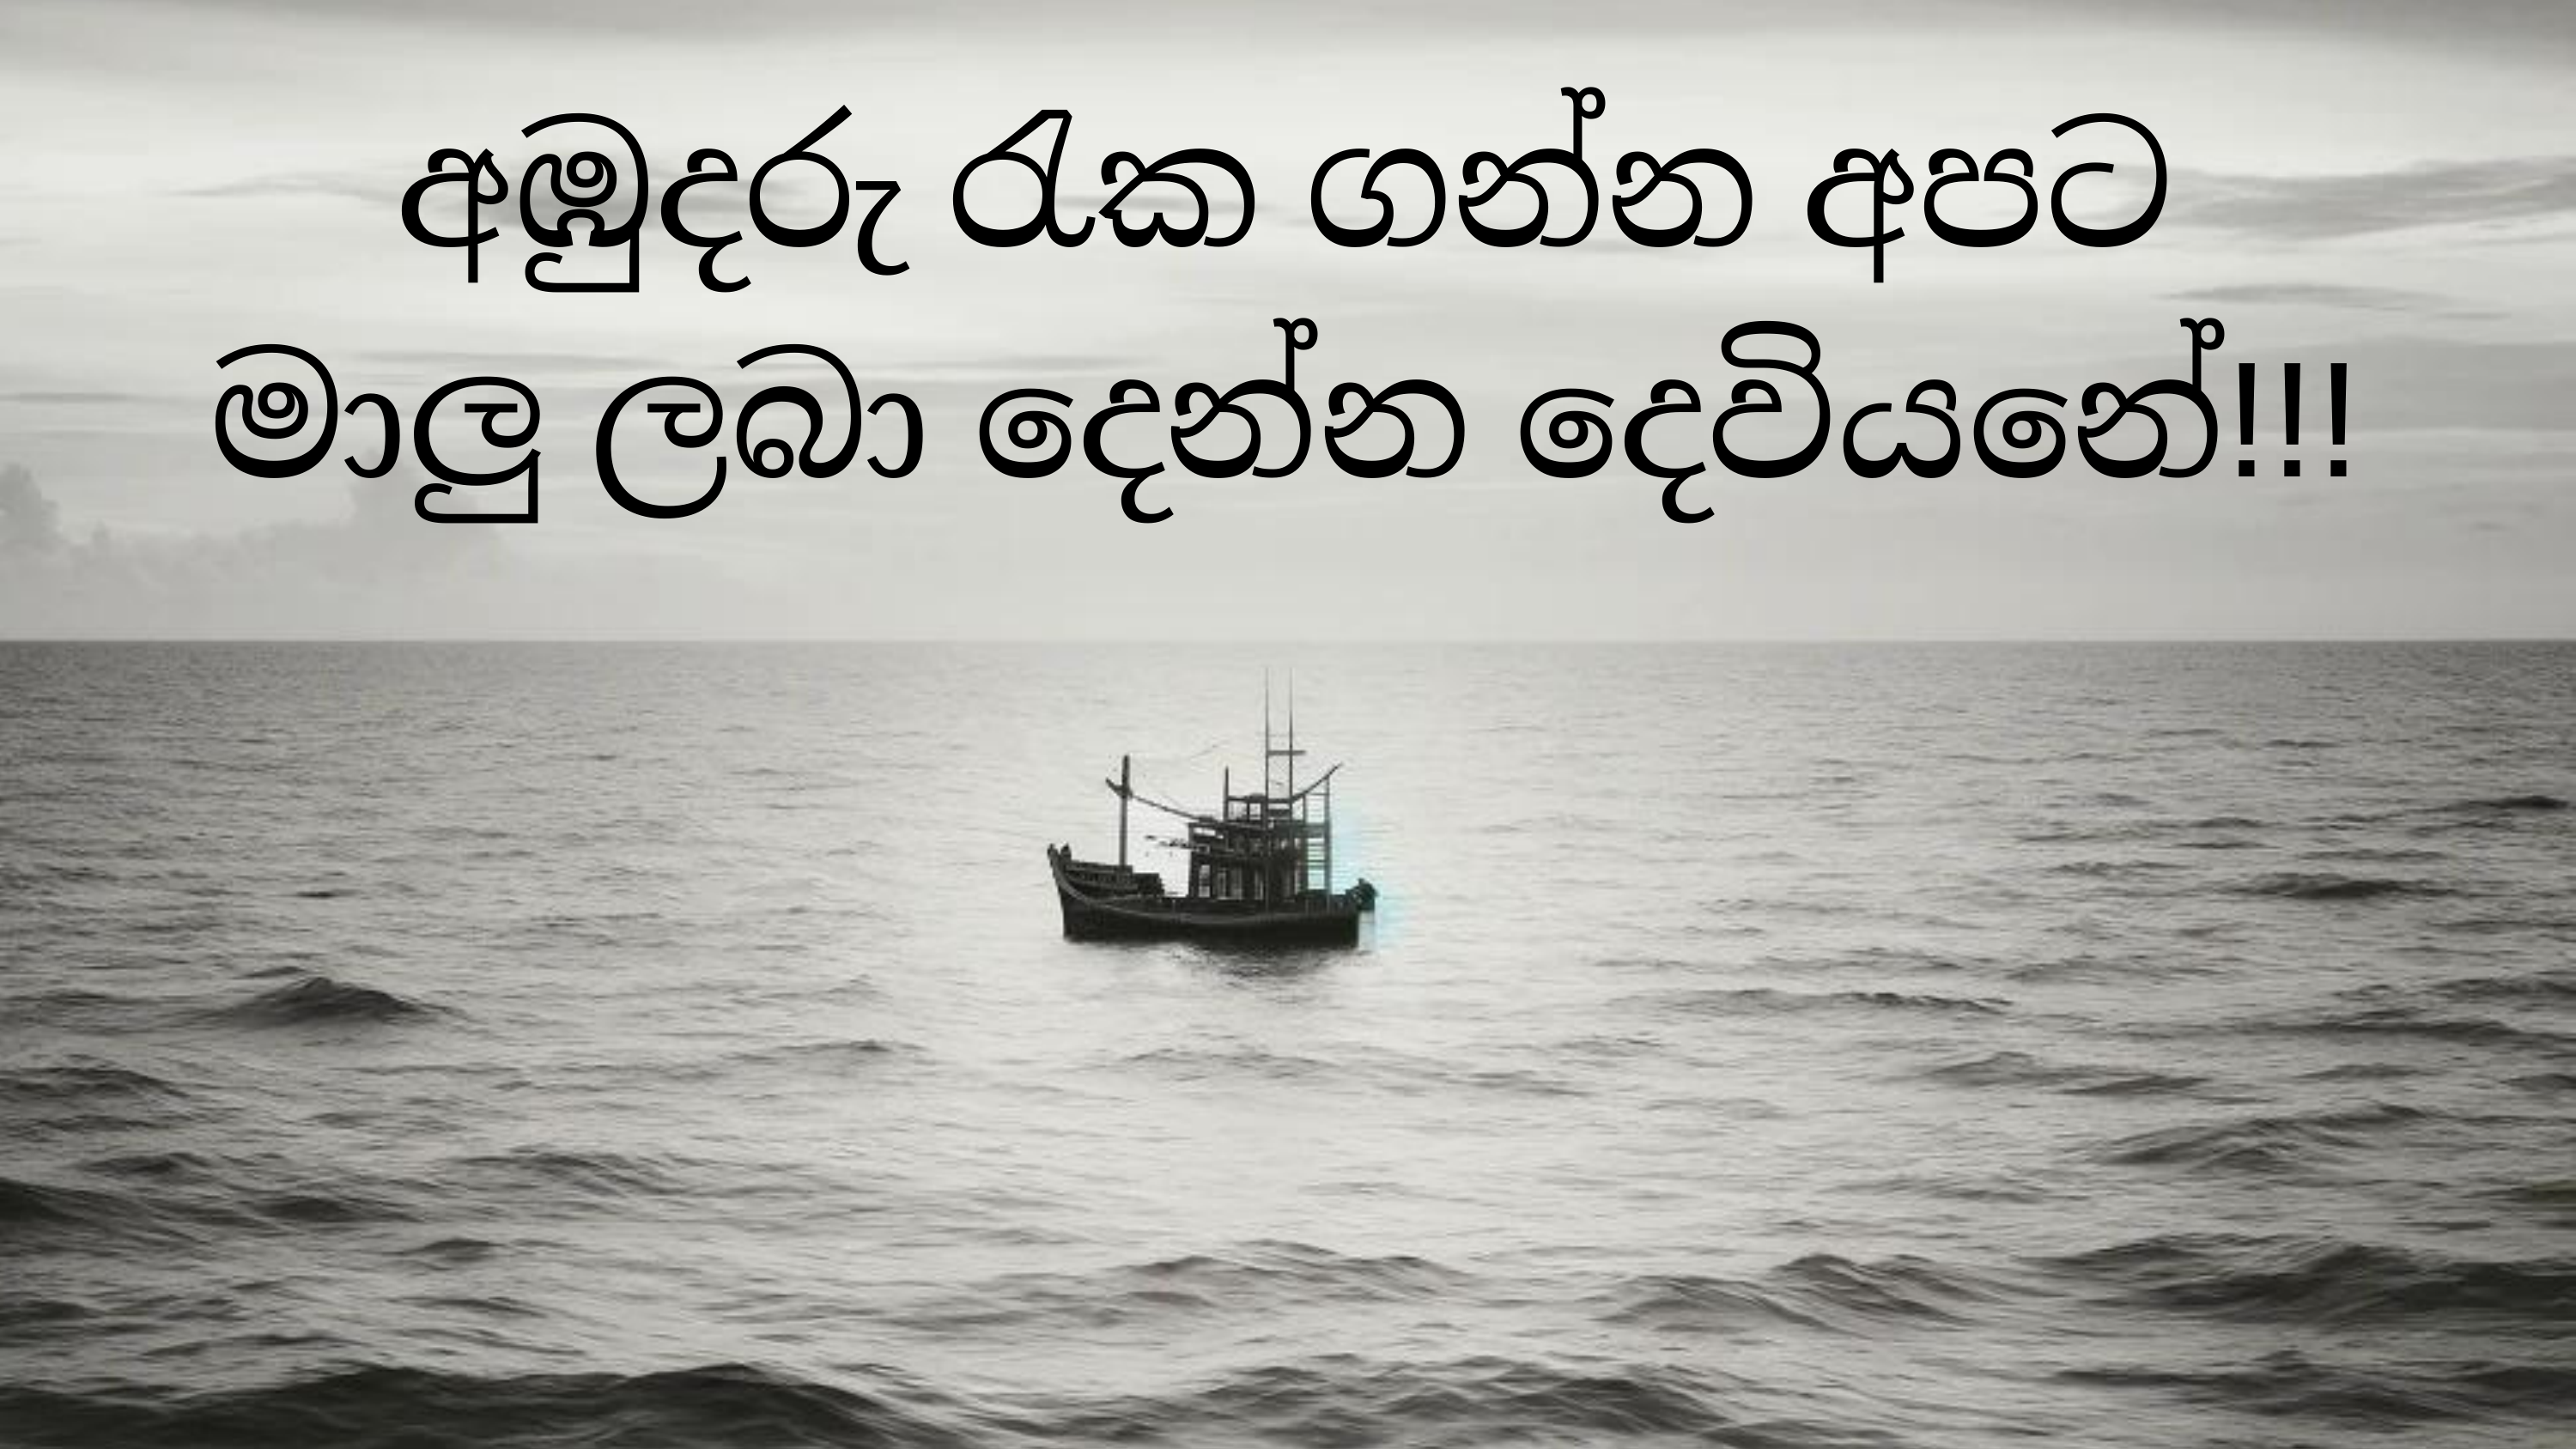

අඹුදරු රැක ගන්න අපට
මාලු ලබා දෙන්න දෙවියනේ!!!